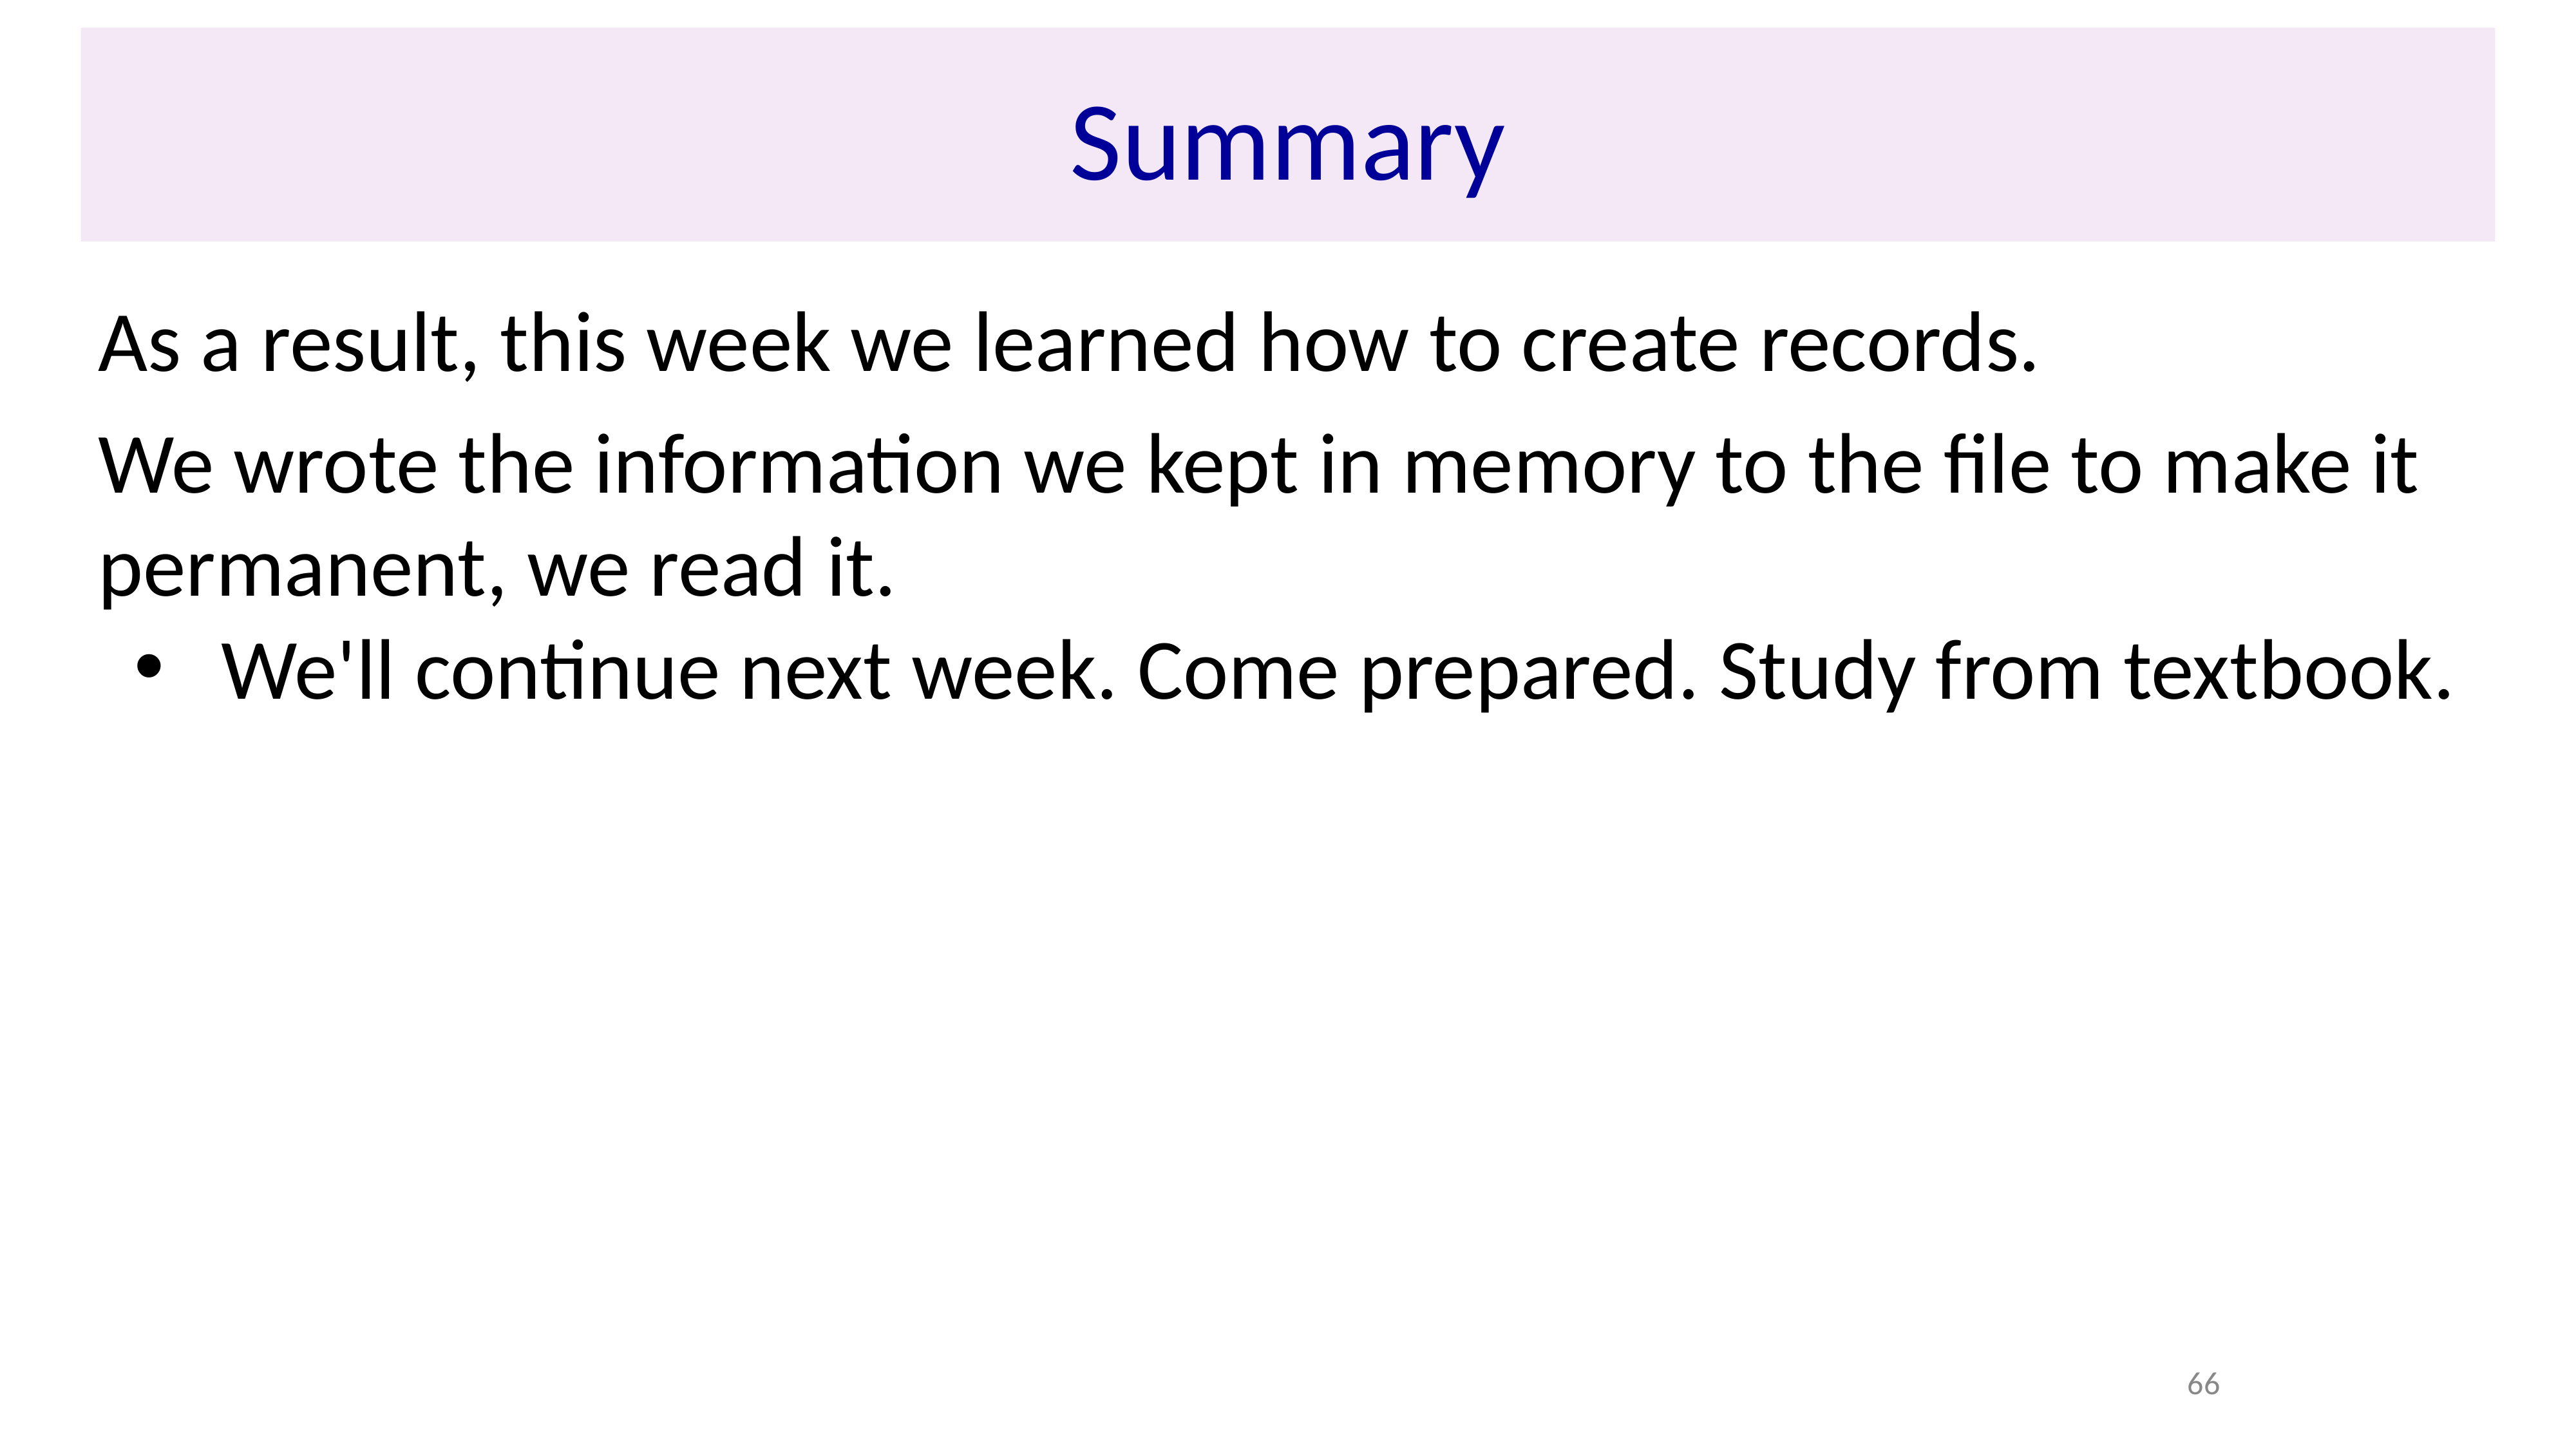

# Summary
As a result, this week we learned how to create records.
We wrote the information we kept in memory to the file to make it permanent, we read it.
We'll continue next week. Come prepared. Study from textbook.
66